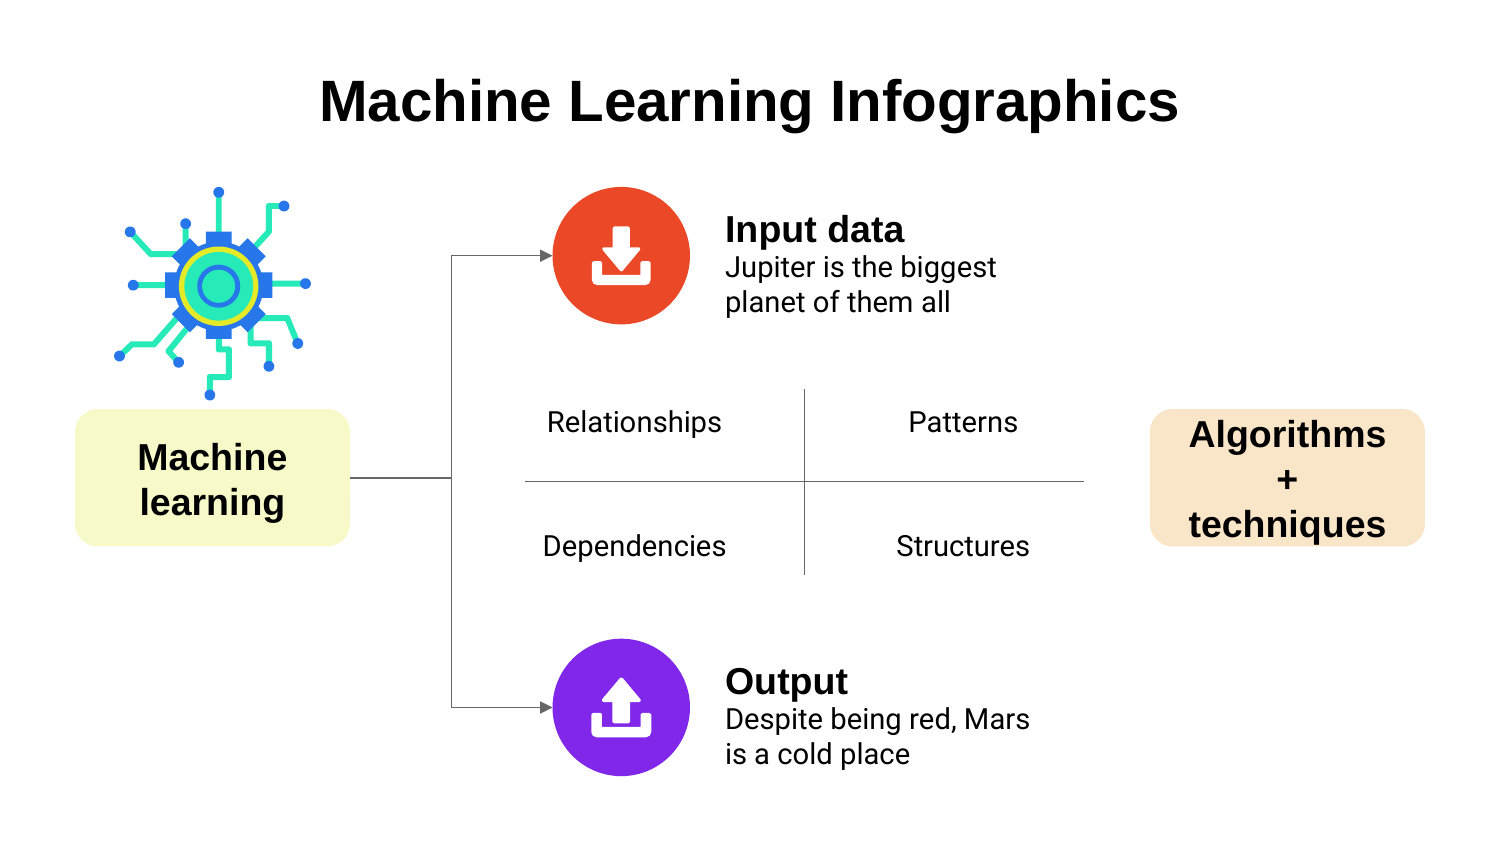

# Machine Learning Infographics

Input data
Jupiter is the biggest planet of them all

Relationships
Patterns
Dependencies
Structures

Machine learning
Algorithms + techniques

Output
Despite being red, Mars is a cold place